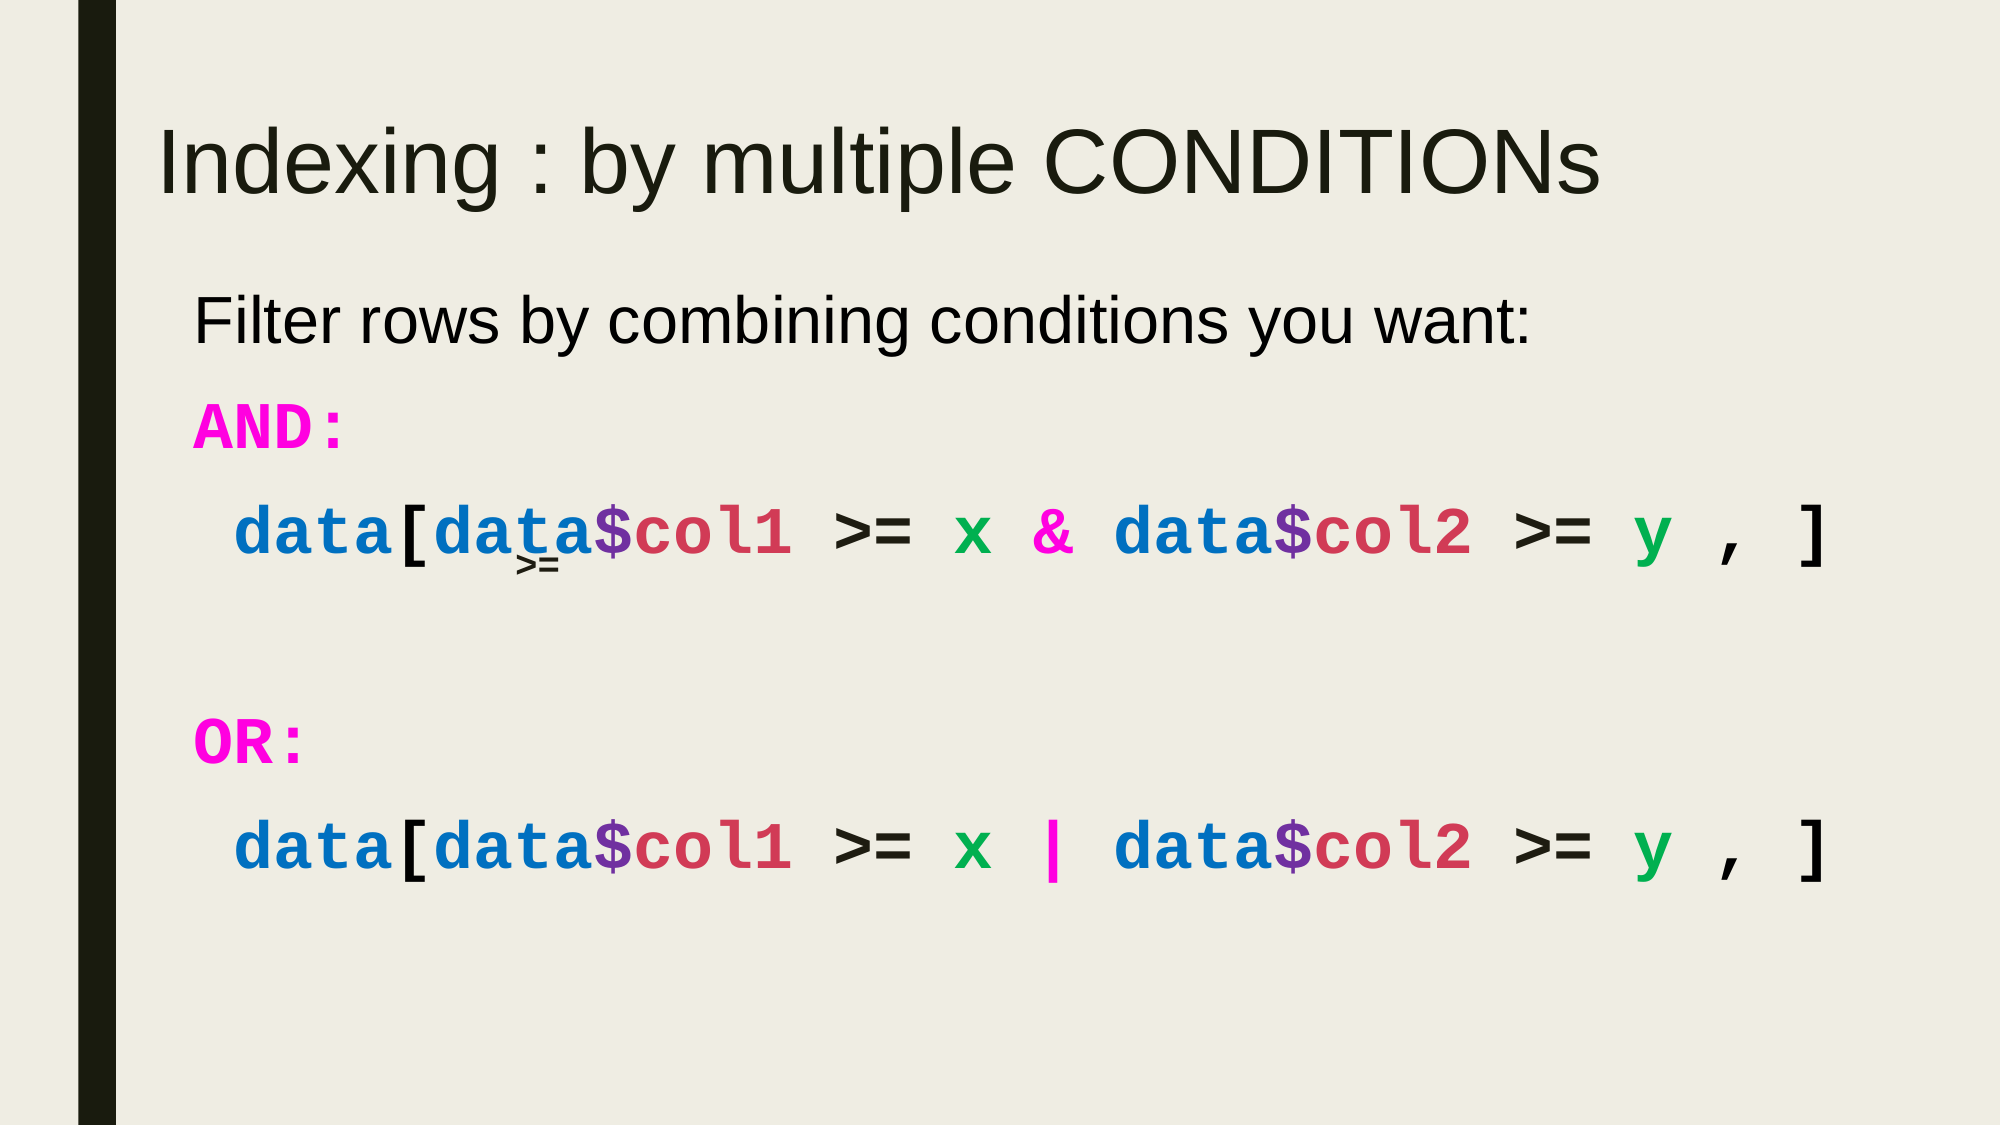

Indexing : by multiple CONDITIONs
Filter rows by combining conditions you want:
AND:
 data[data$col1 >= x & data$col2 >= y , ]

OR:
 data[data$col1 >= x | data$col2 >= y , ]

>=